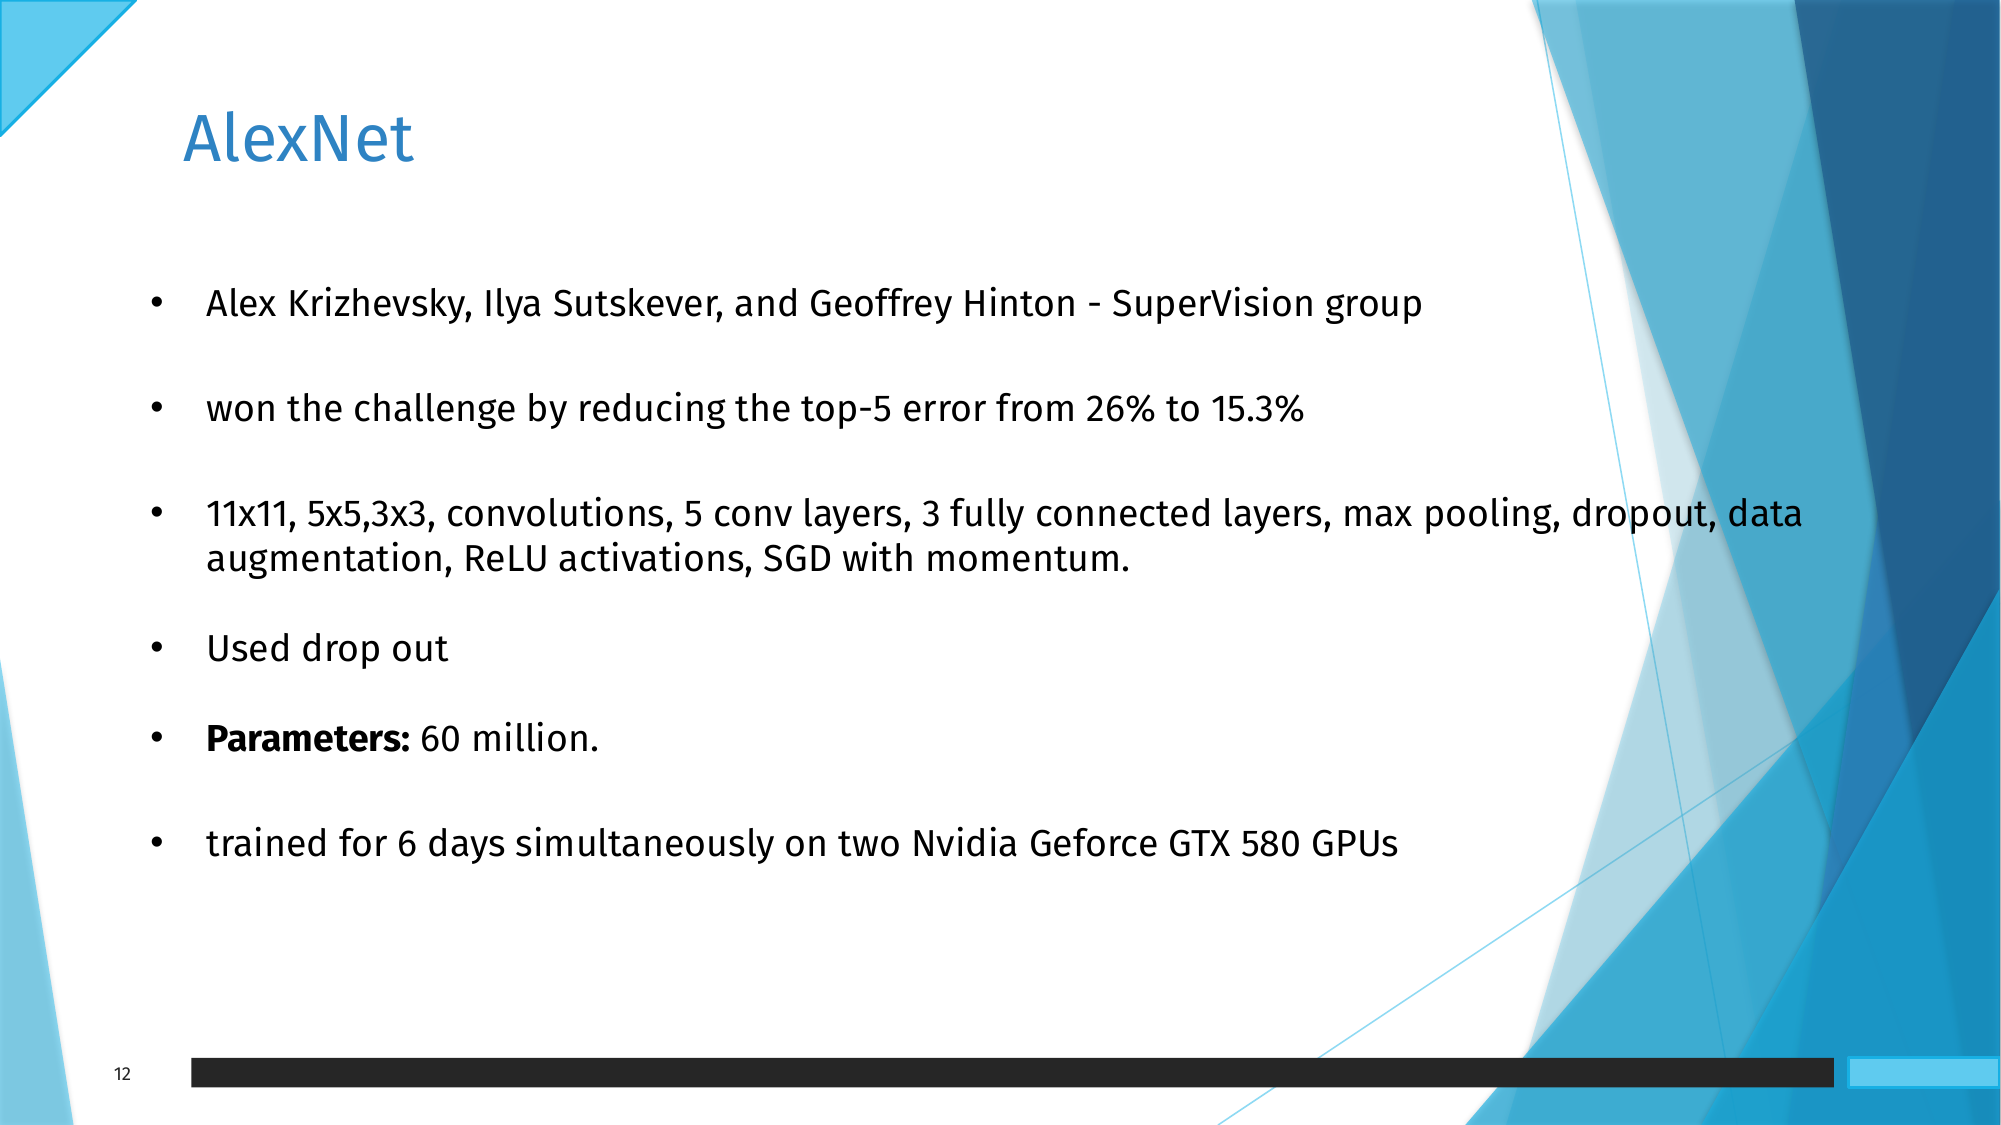

AlexNet
Alex Krizhevsky, Ilya Sutskever, and Geoffrey Hinton - SuperVision group

won the challenge by reducing the top-5 error from 26% to 15.3%

11x11, 5x5,3x3, convolutions, 5 conv layers, 3 fully connected layers, max pooling, dropout, data augmentation, ReLU activations, SGD with momentum.

Used drop out

Parameters: 60 million.

trained for 6 days simultaneously on two Nvidia Geforce GTX 580 GPUs
12